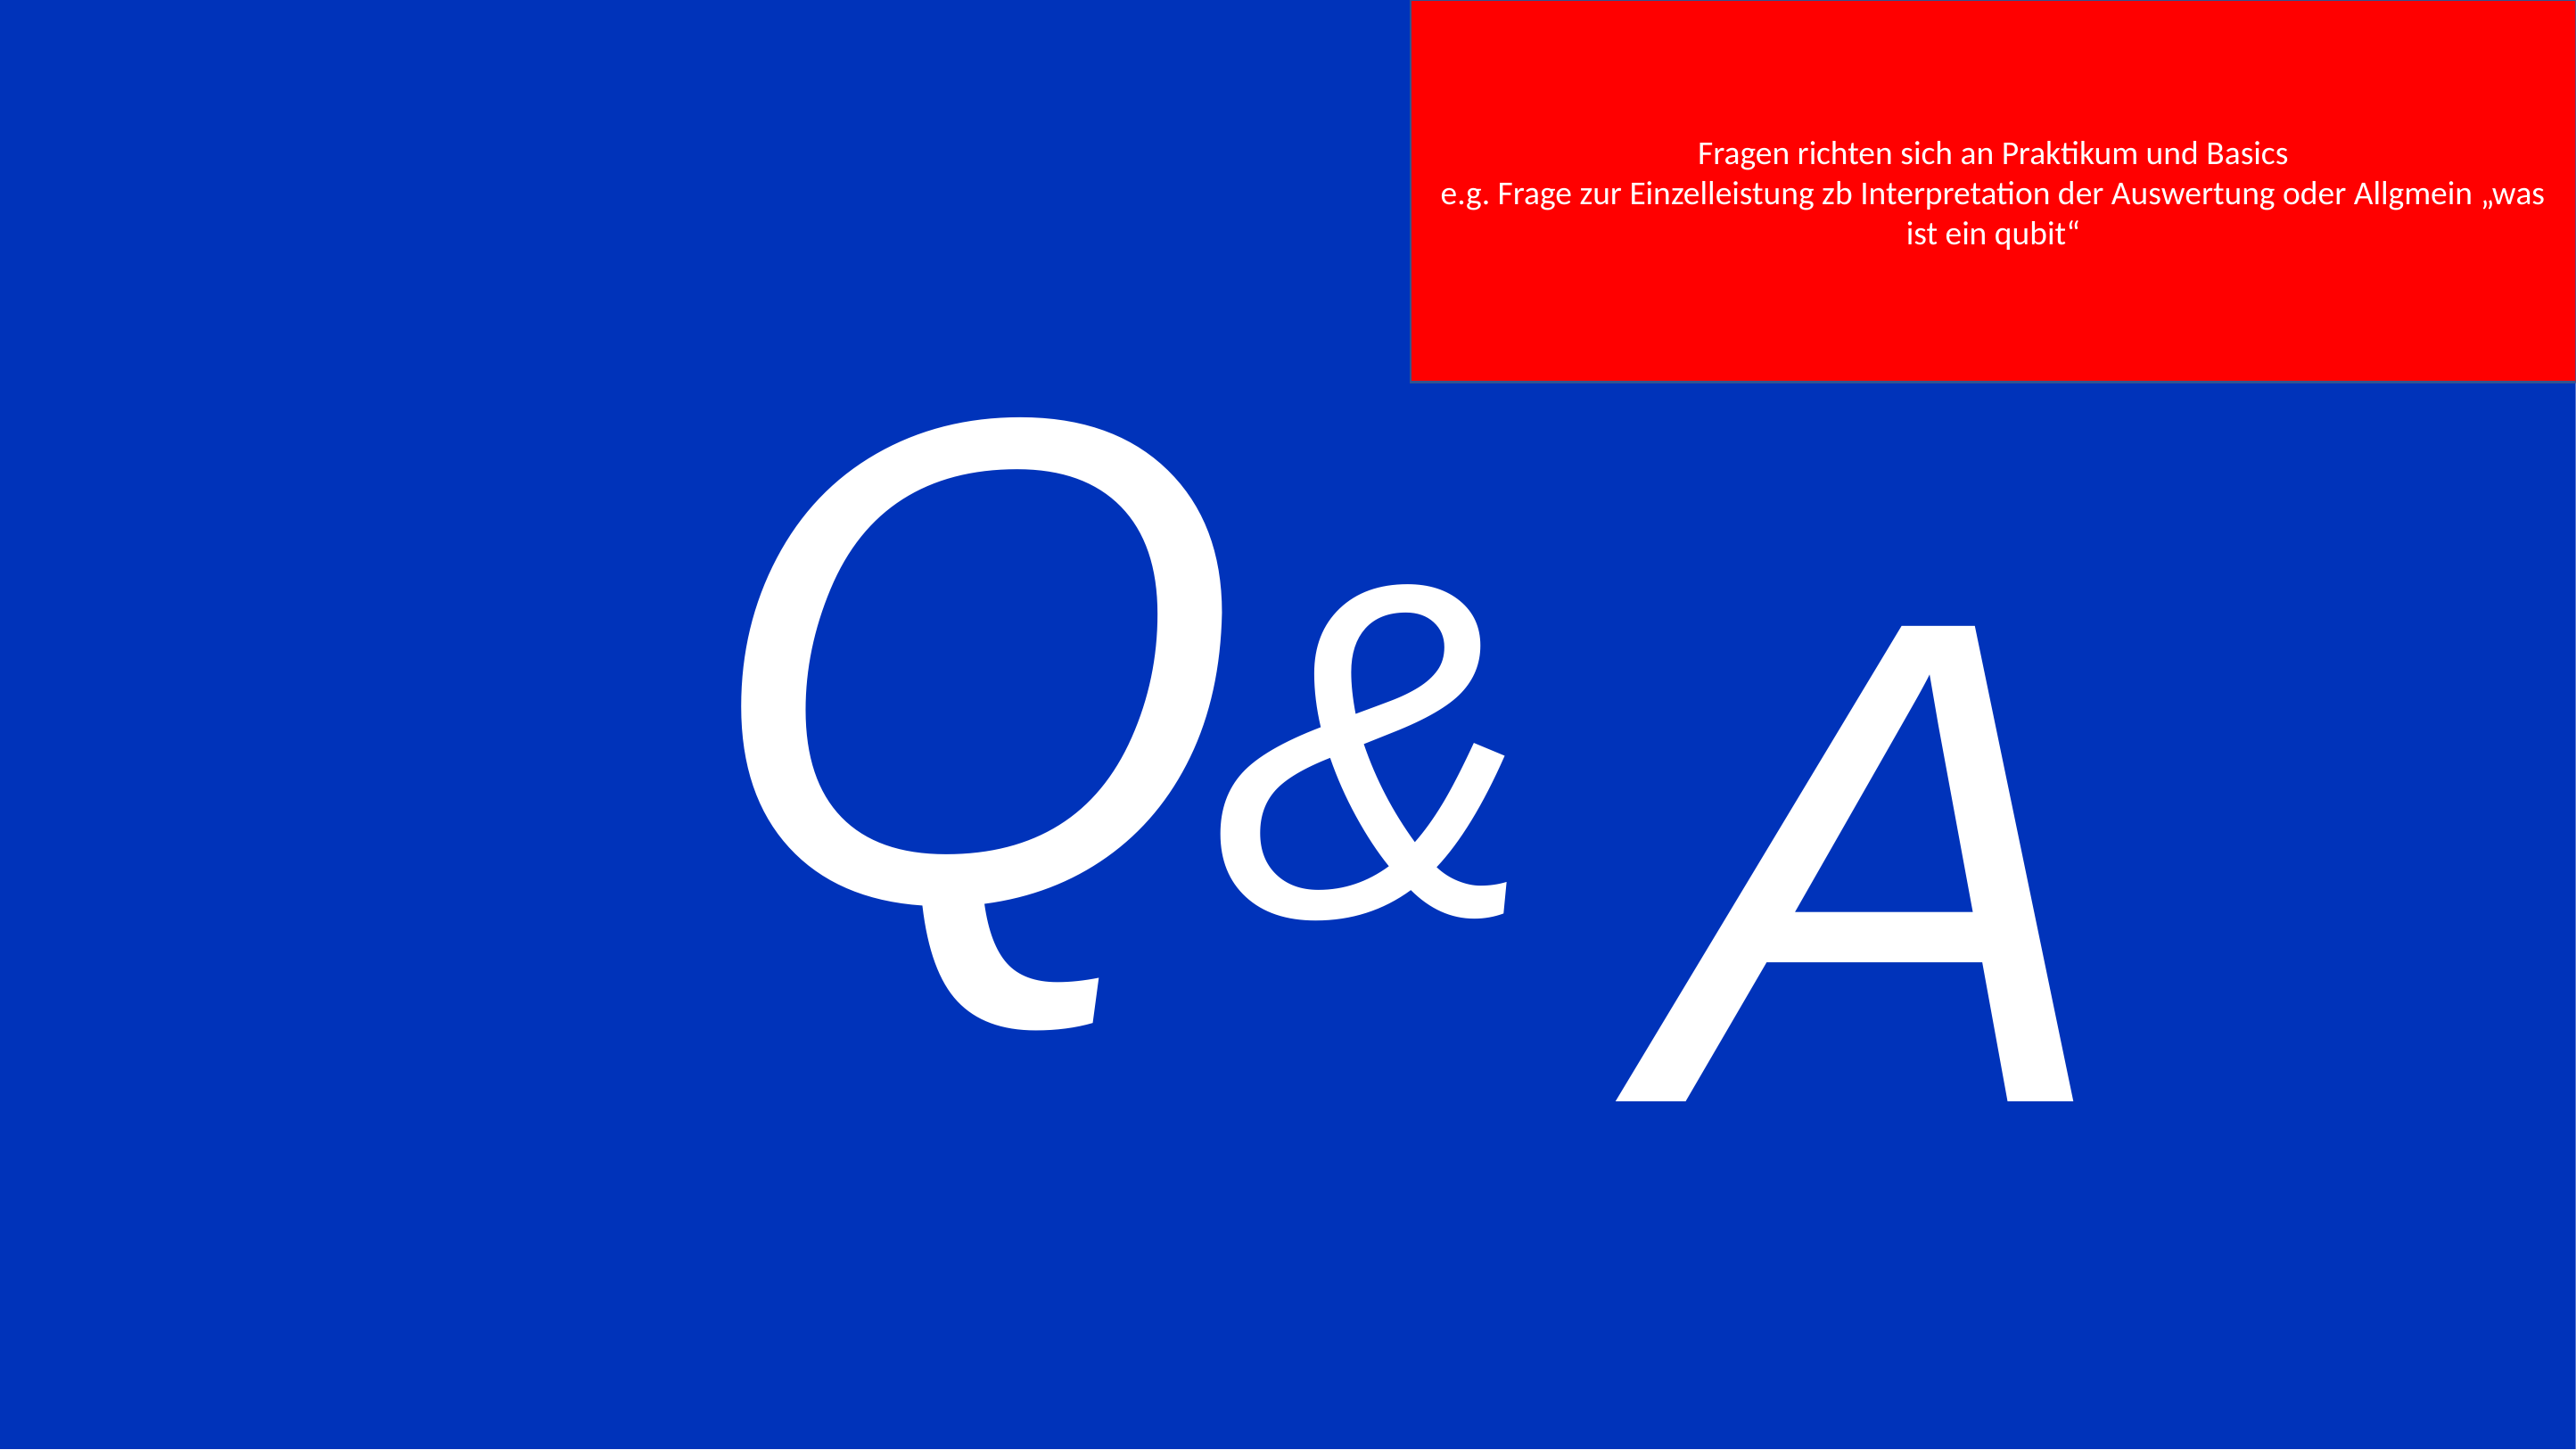

Fragen richten sich an Praktikum und Basics
e.g. Frage zur Einzelleistung zb Interpretation der Auswertung oder Allgmein „was ist ein qubit“

Q
A
&